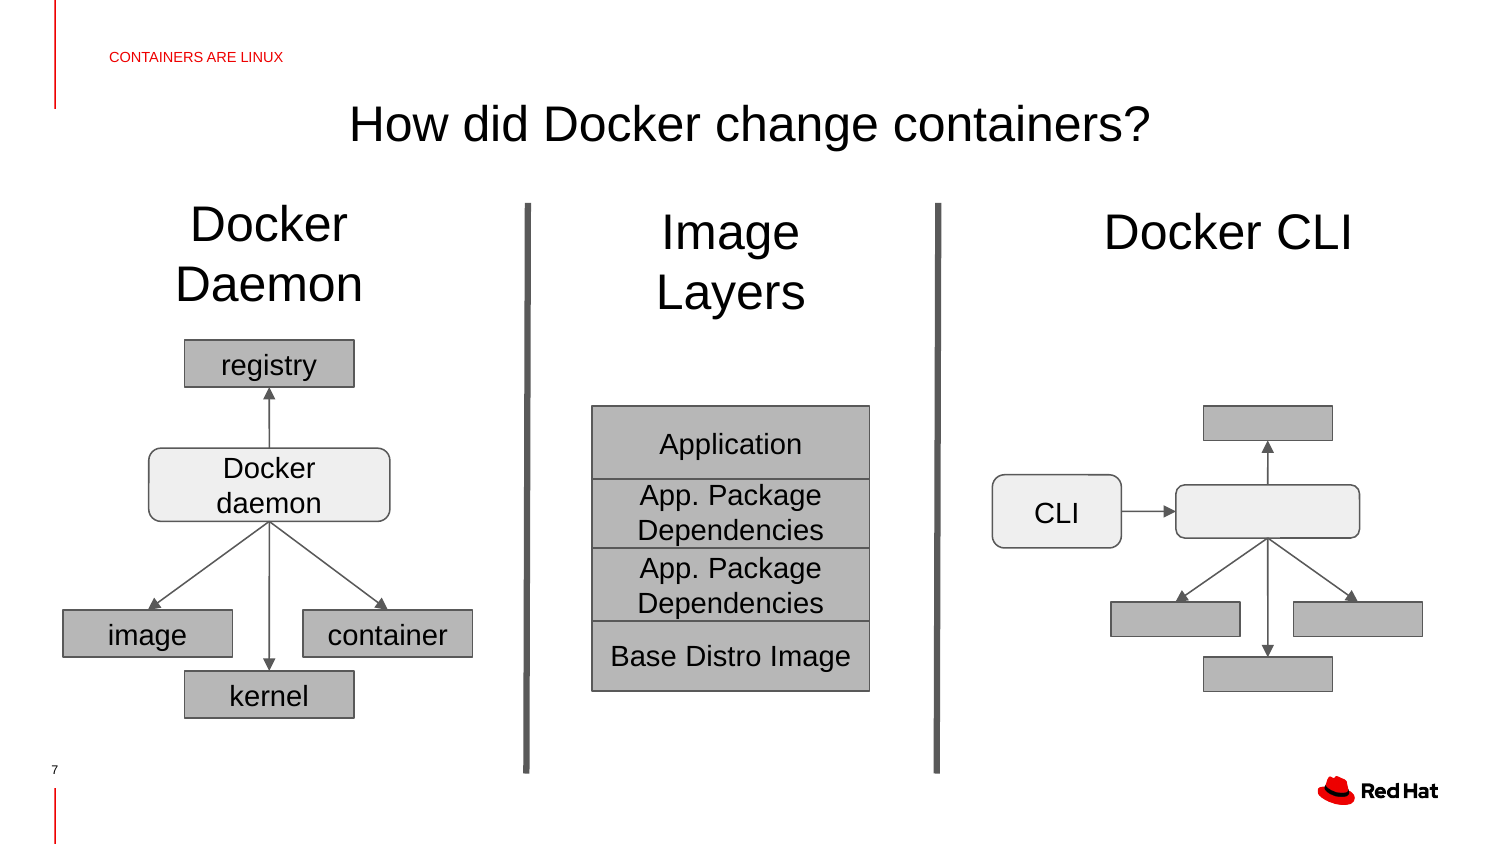

CONTAINERS ARE LINUX
# How did Docker change containers?
Docker Daemon
Image Layers
Docker CLI
registry
Application

Docker daemon
App. Package Dependencies
CLI

App. Package Dependencies

image
container
Base Distro Image

kernel
7